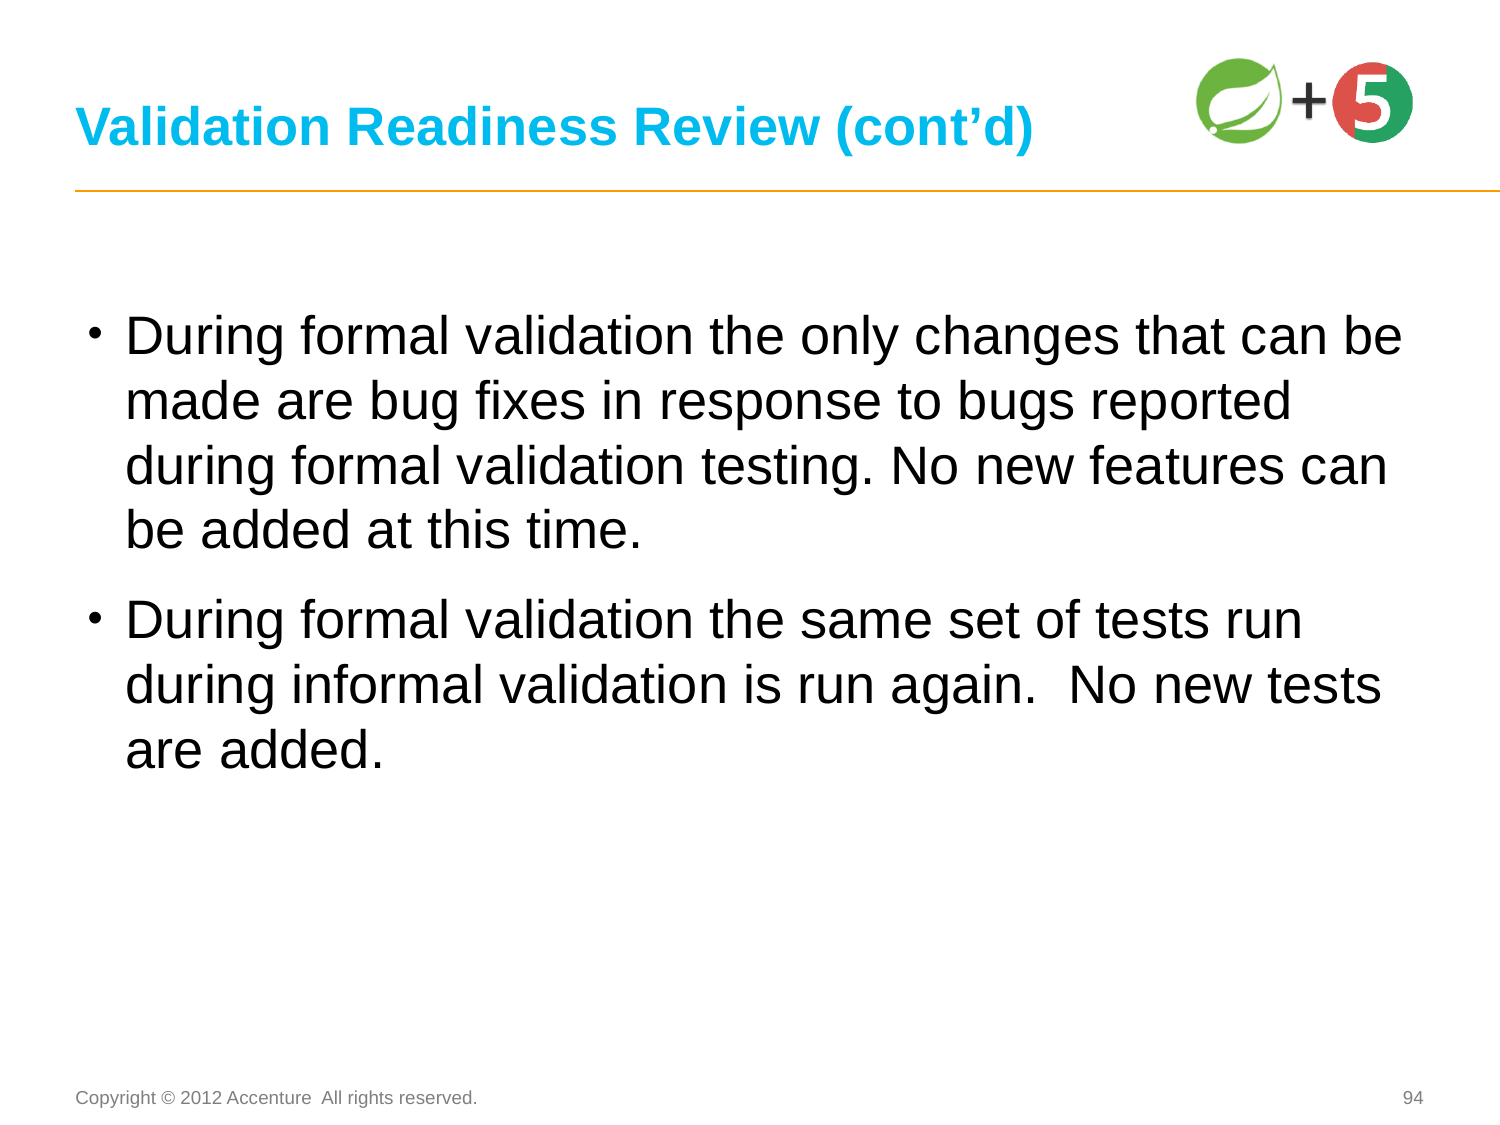

# Validation Readiness Review (cont’d)
During formal validation the only changes that can be made are bug fixes in response to bugs reported during formal validation testing. No new features can be added at this time.
During formal validation the same set of tests run during informal validation is run again.  No new tests are added.